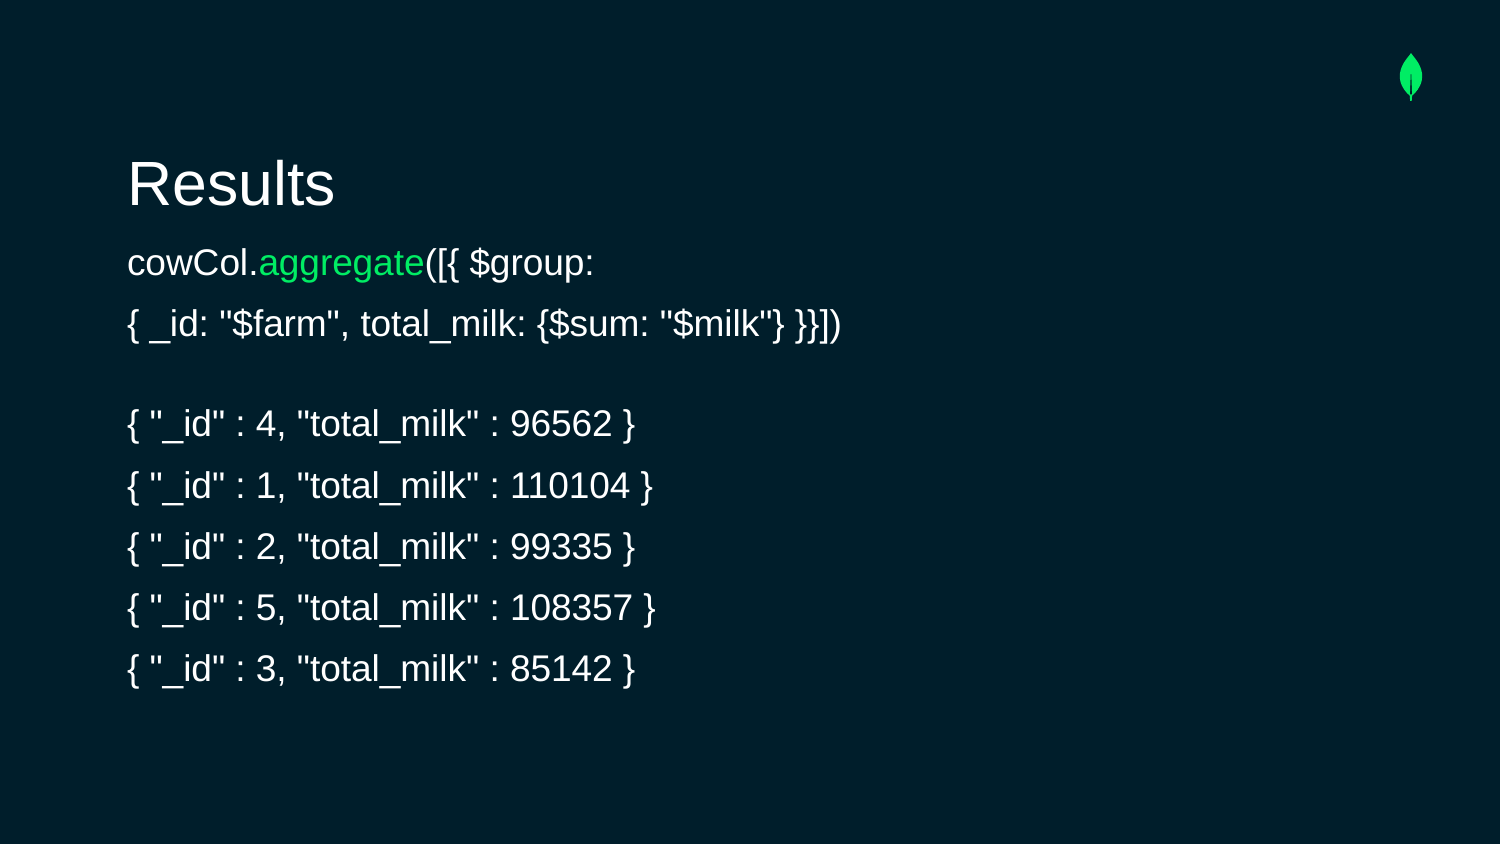

# Results
cowCol.aggregate([{ $group:
{ _id: "$farm", total_milk: {$sum: "$milk"} }}])
{ "_id" : 4, "total_milk" : 96562 }
{ "_id" : 1, "total_milk" : 110104 }
{ "_id" : 2, "total_milk" : 99335 }
{ "_id" : 5, "total_milk" : 108357 }
{ "_id" : 3, "total_milk" : 85142 }